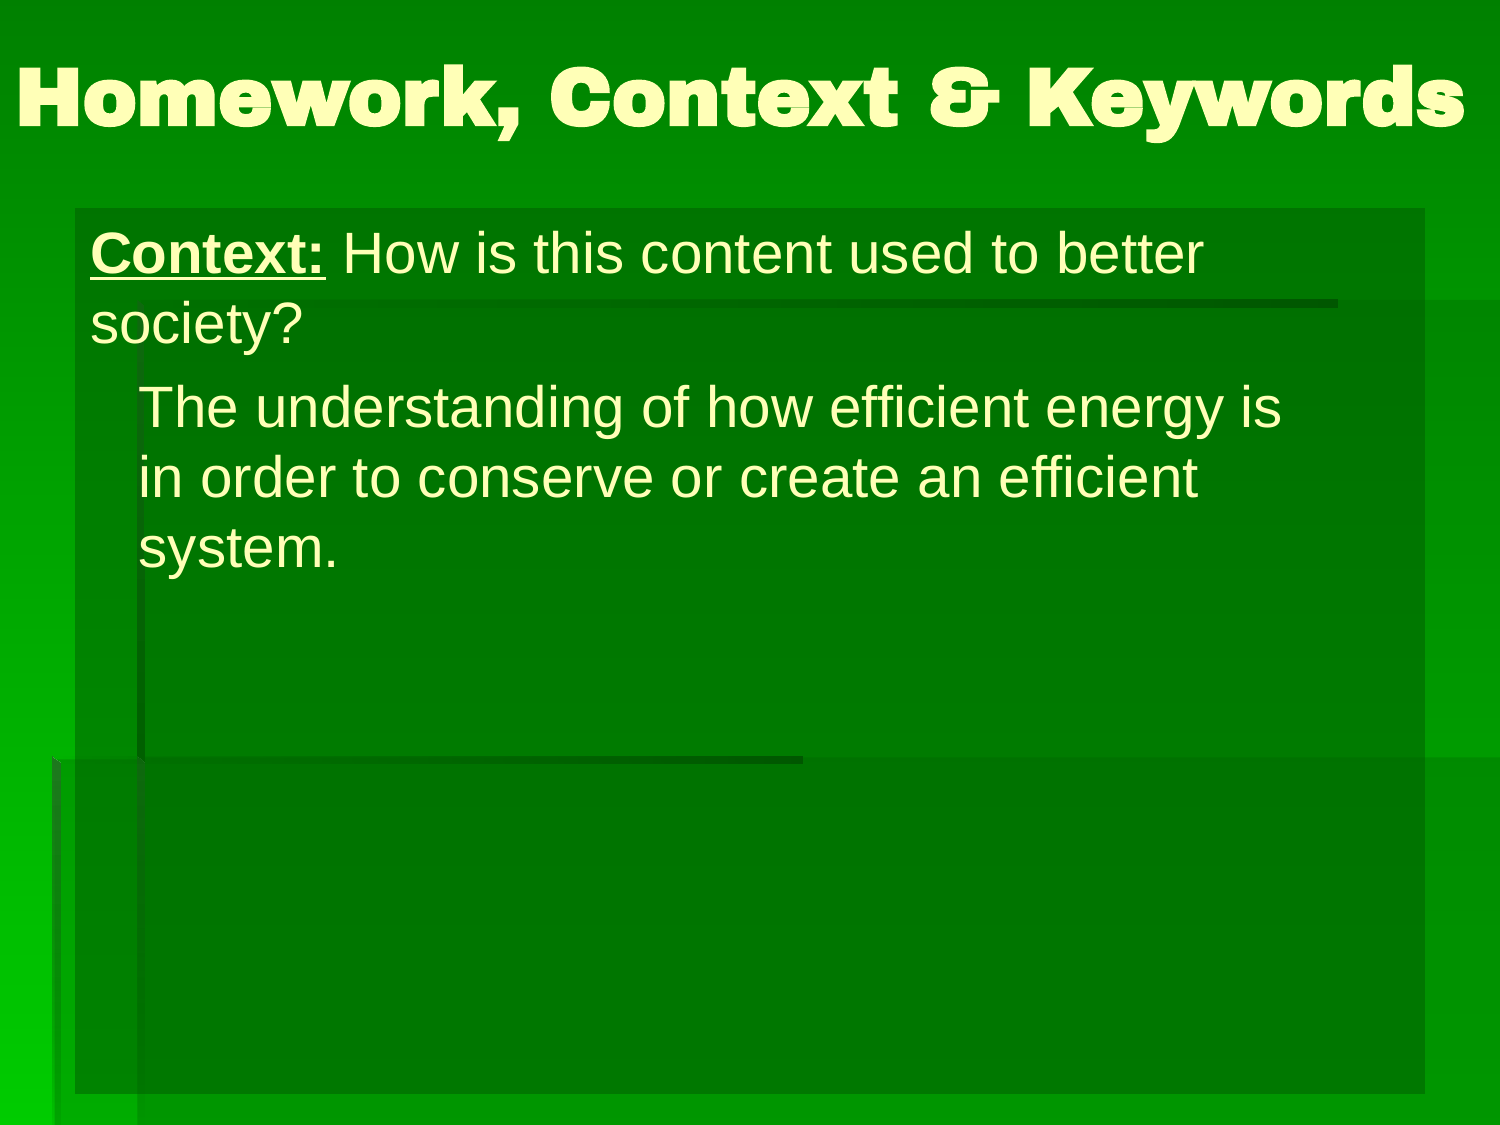

# Homework, Context & Keywords
Context: How is this content used to better society?

The understanding of how efficient energy is in order to conserve or create an efficient system.